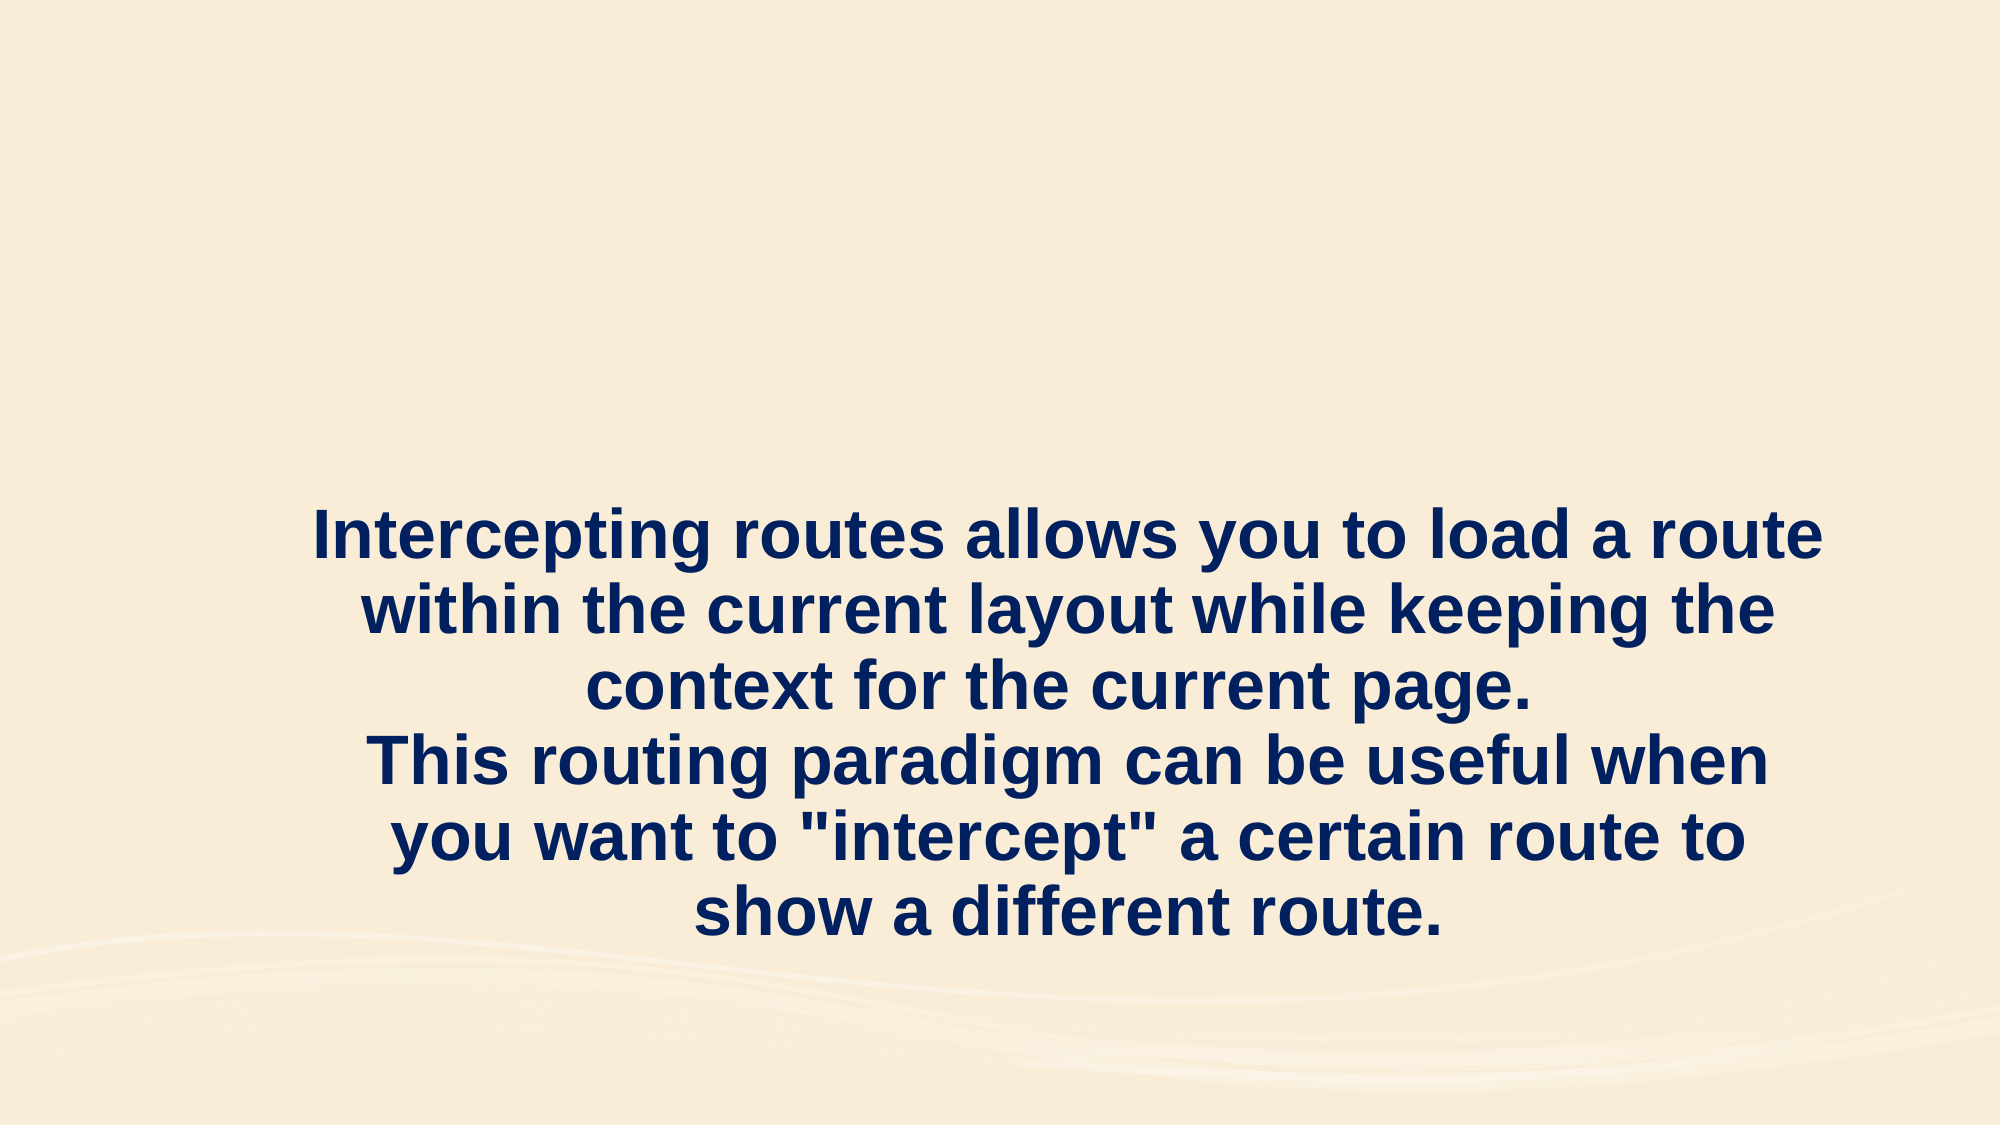

# Intercepting routes allows you to load a route within the current layout while keeping the context for the current page. This routing paradigm can be useful when you want to "intercept" a certain route to show a different route.